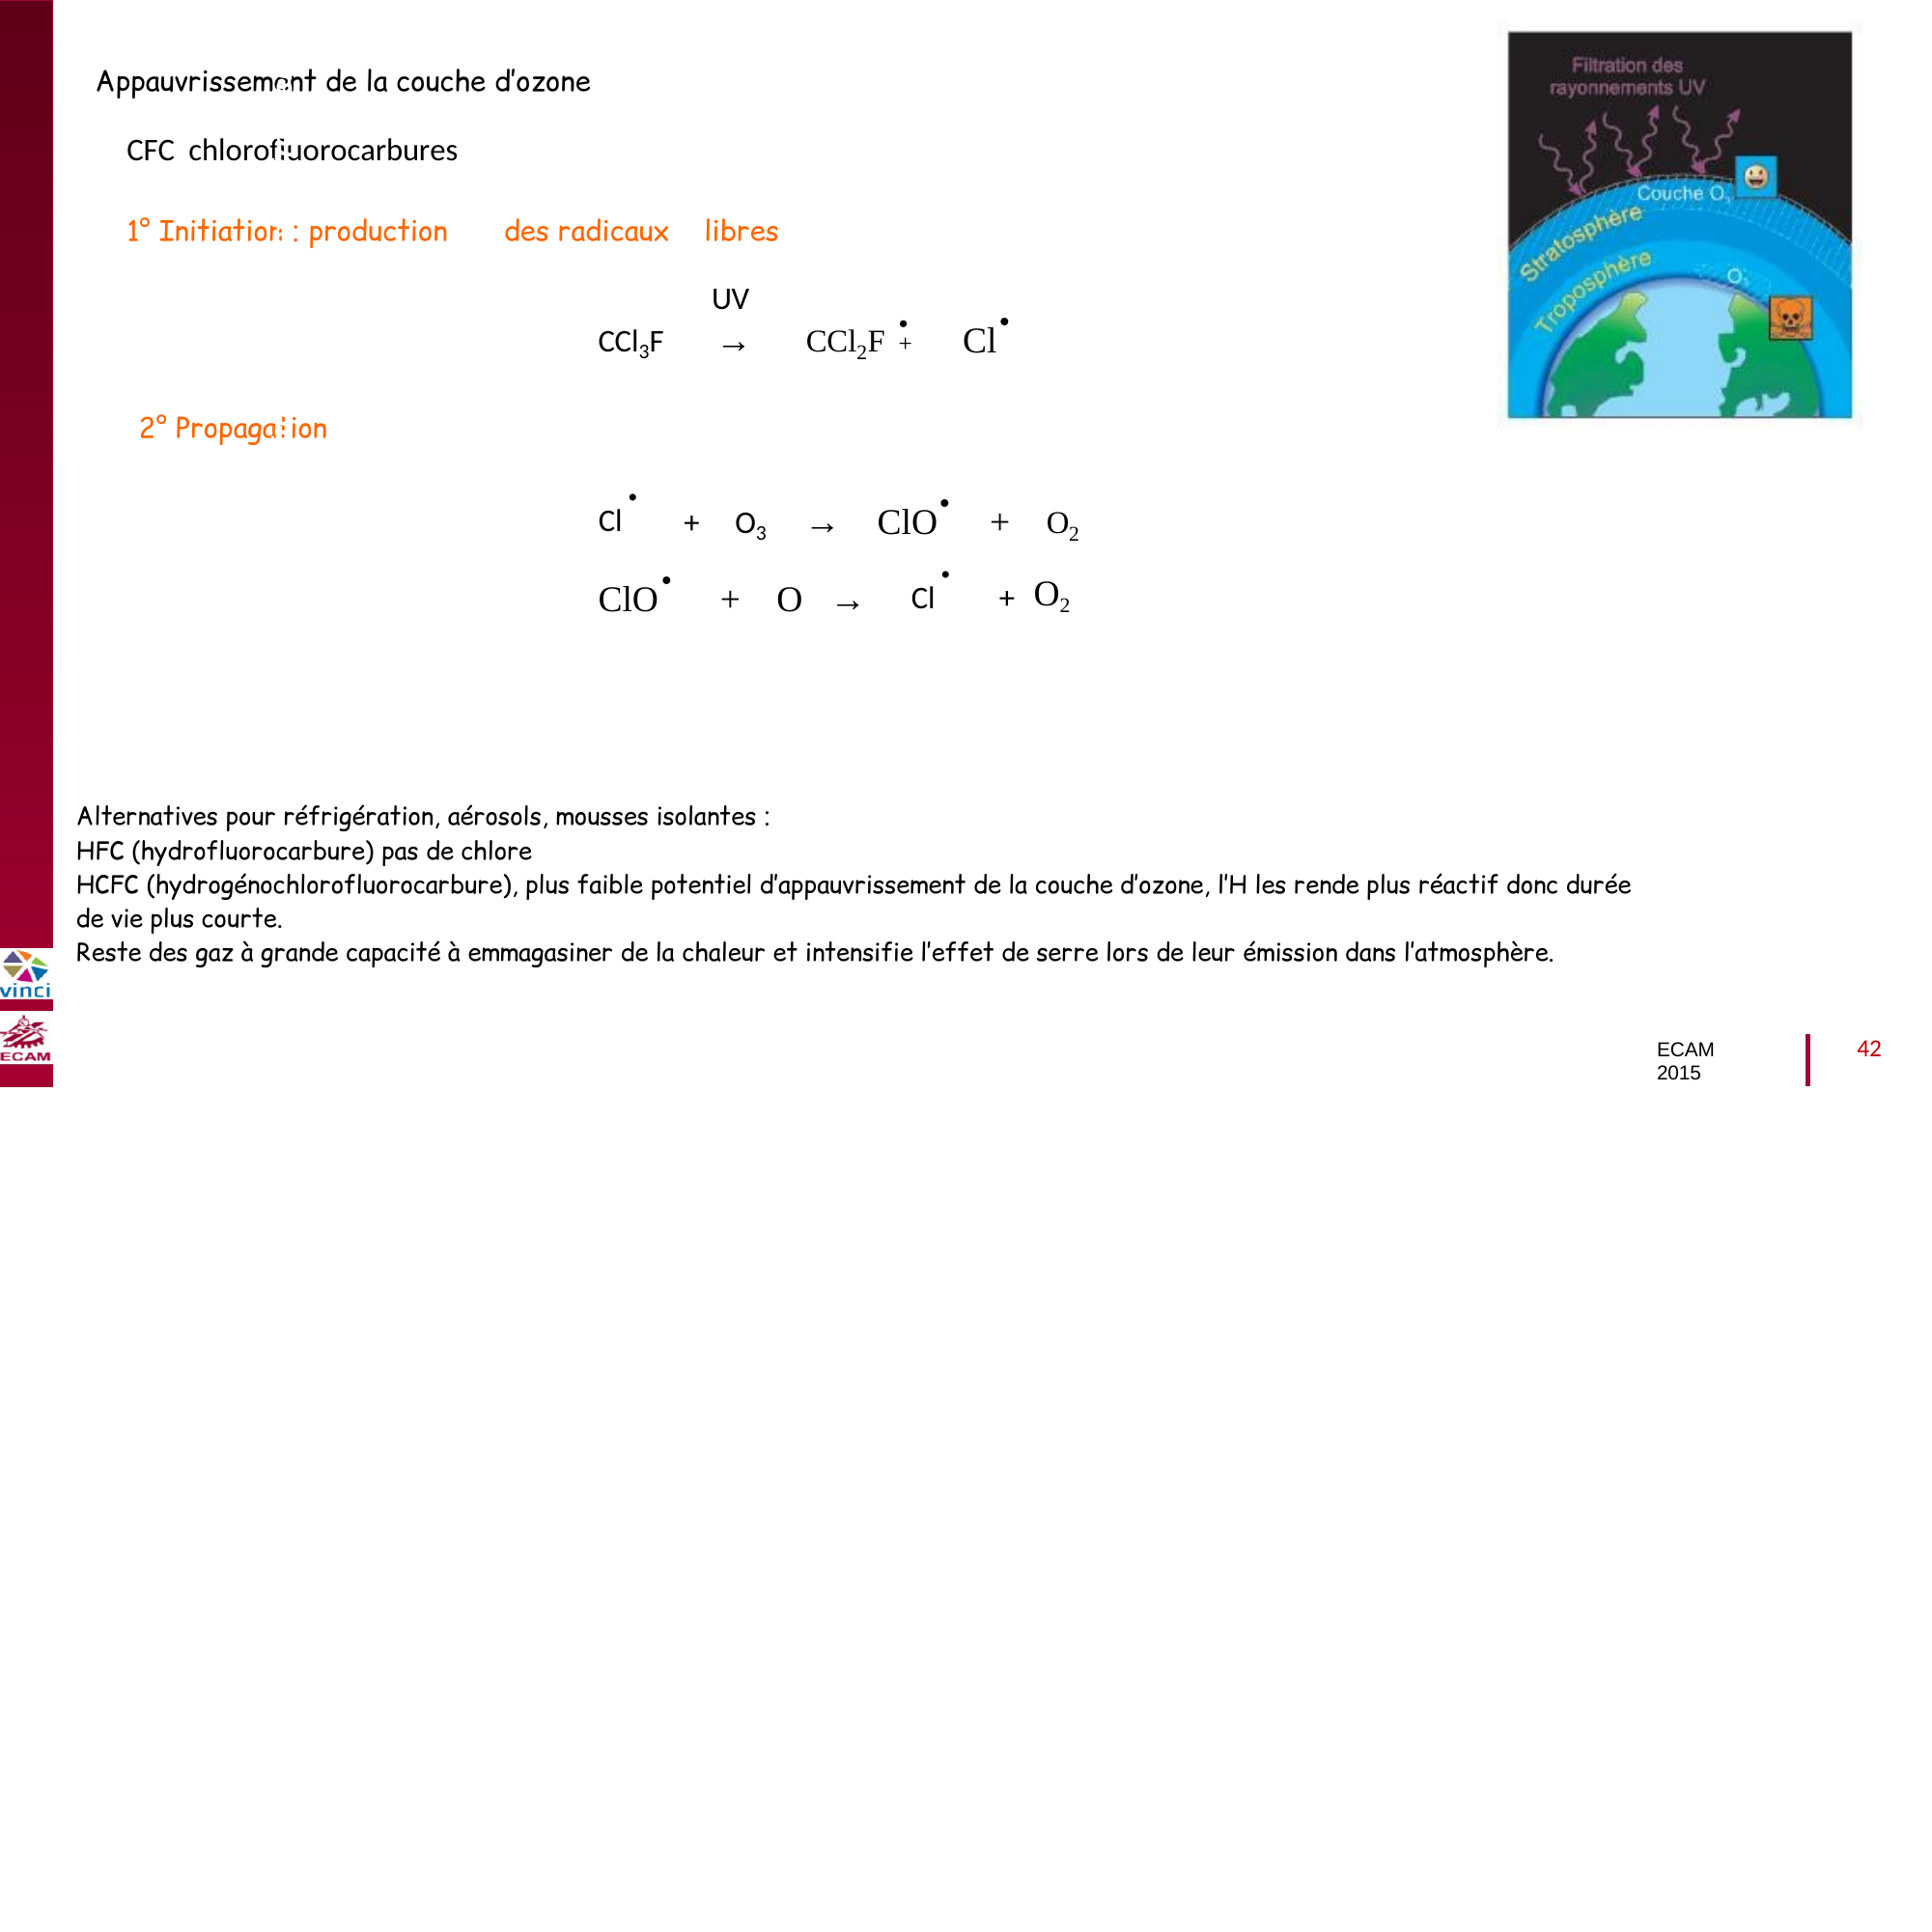

Appauvrissement de la couche d’ozone
CFC  chlorofluorocarbures
1° Initiation : production
des radicaux
libres
.
.
B2040-Chimie du vivant et environnement
UV
→
CCl2F +
Cl
CCl3F
2° Propagation
.
.
→    ClO
+
O2
O2
Cl
+     O3
.
.
ClO
+
O
→
Cl
+
Alternatives pour réfrigération, aérosols, mousses isolantes :
HFC (hydrofluorocarbure) pas de chlore
HCFC (hydrogénochlorofluorocarbure), plus faible potentiel d’appauvrissement de la couche d’ozone, l’H les rende plus réactif donc durée
de vie plus courte.
Reste des gaz à grande capacité à emmagasiner de la chaleur et intensifie l’effet de serre lors de leur émission dans l’atmosphère.

42
ECAM 2015